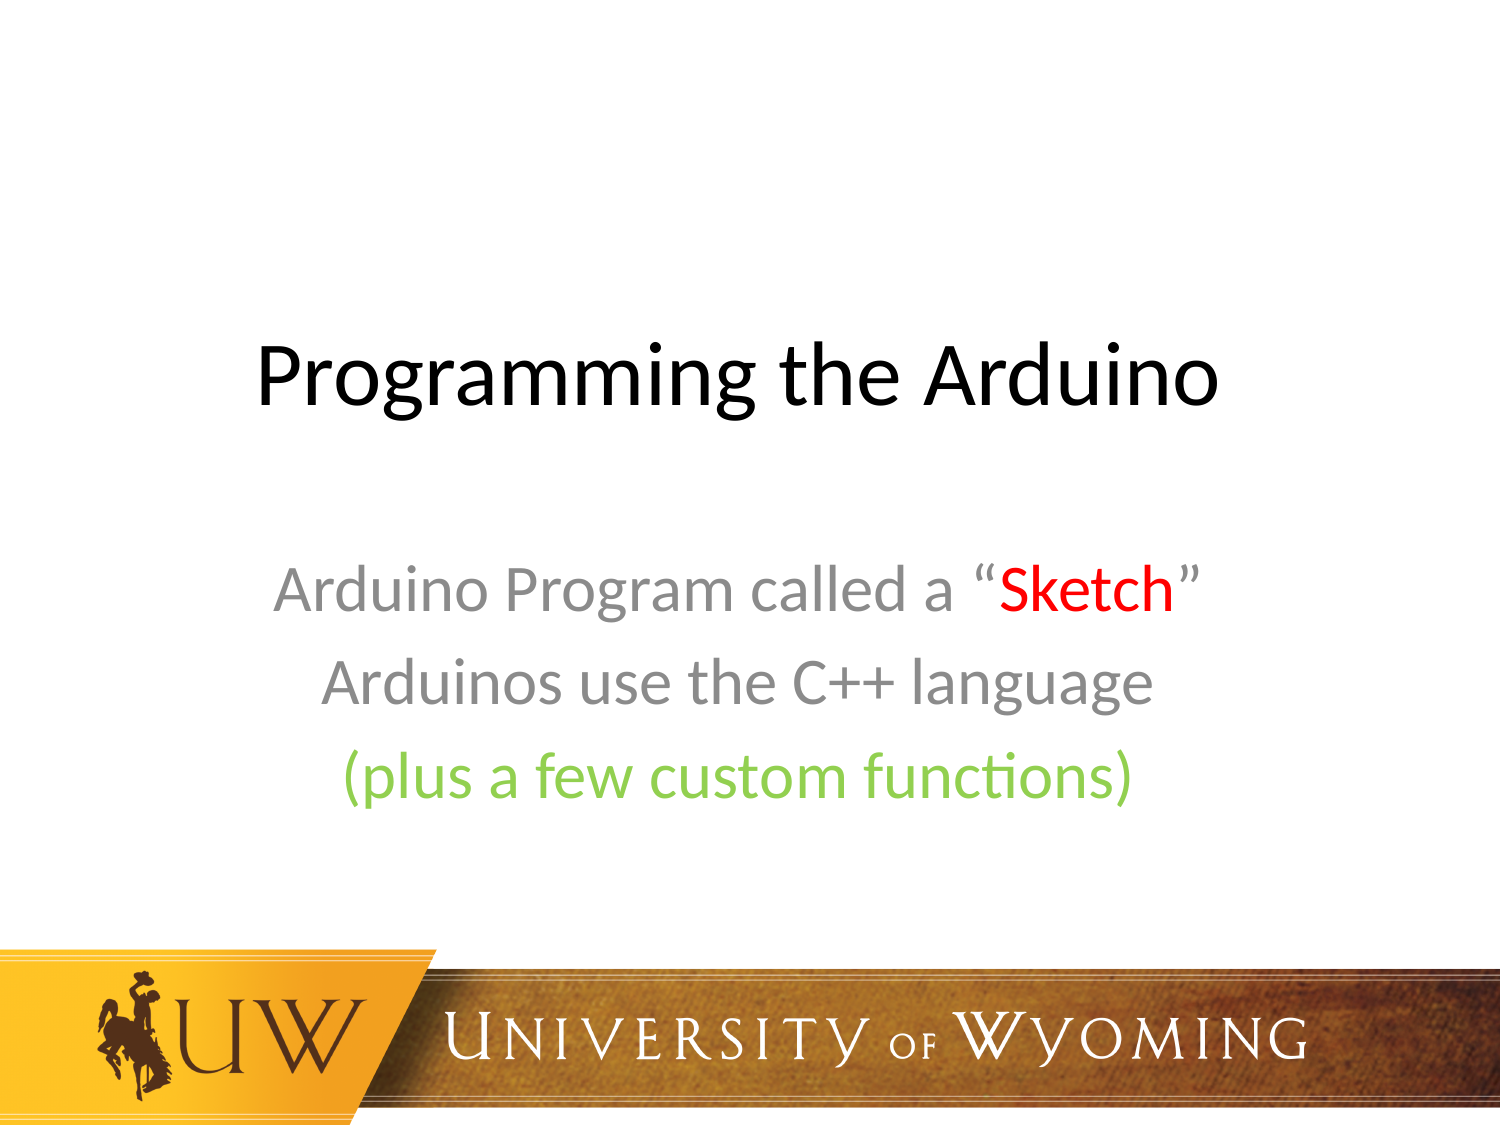

# Programming the Arduino
Arduino Program called a “Sketch”
Arduinos use the C++ language
(plus a few custom functions)